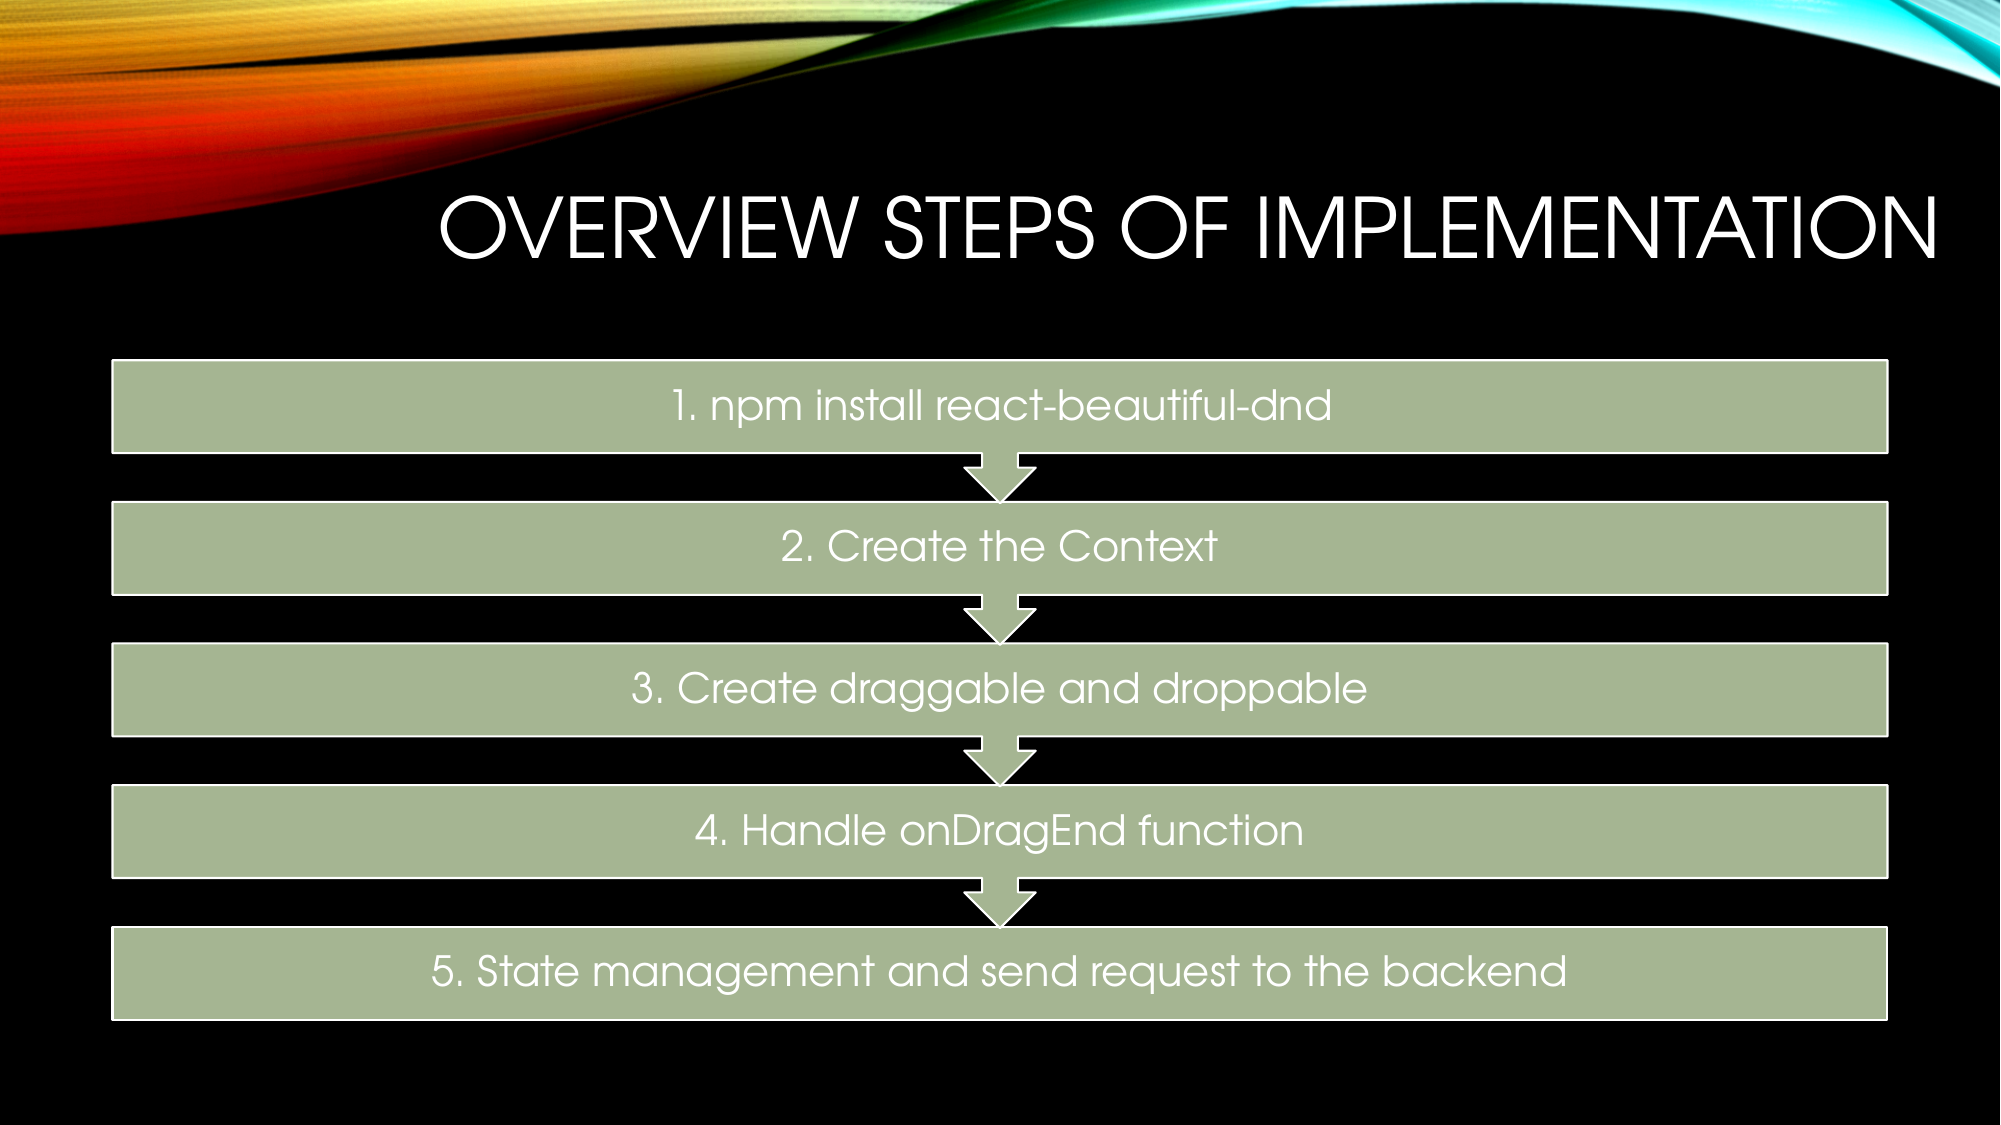

# overview steps of implementation
5. State management and send request to the backend
4. Handle onDragEnd function
3. Create draggable and droppable
2. Create the Context
1. npm install react-beautiful-dnd